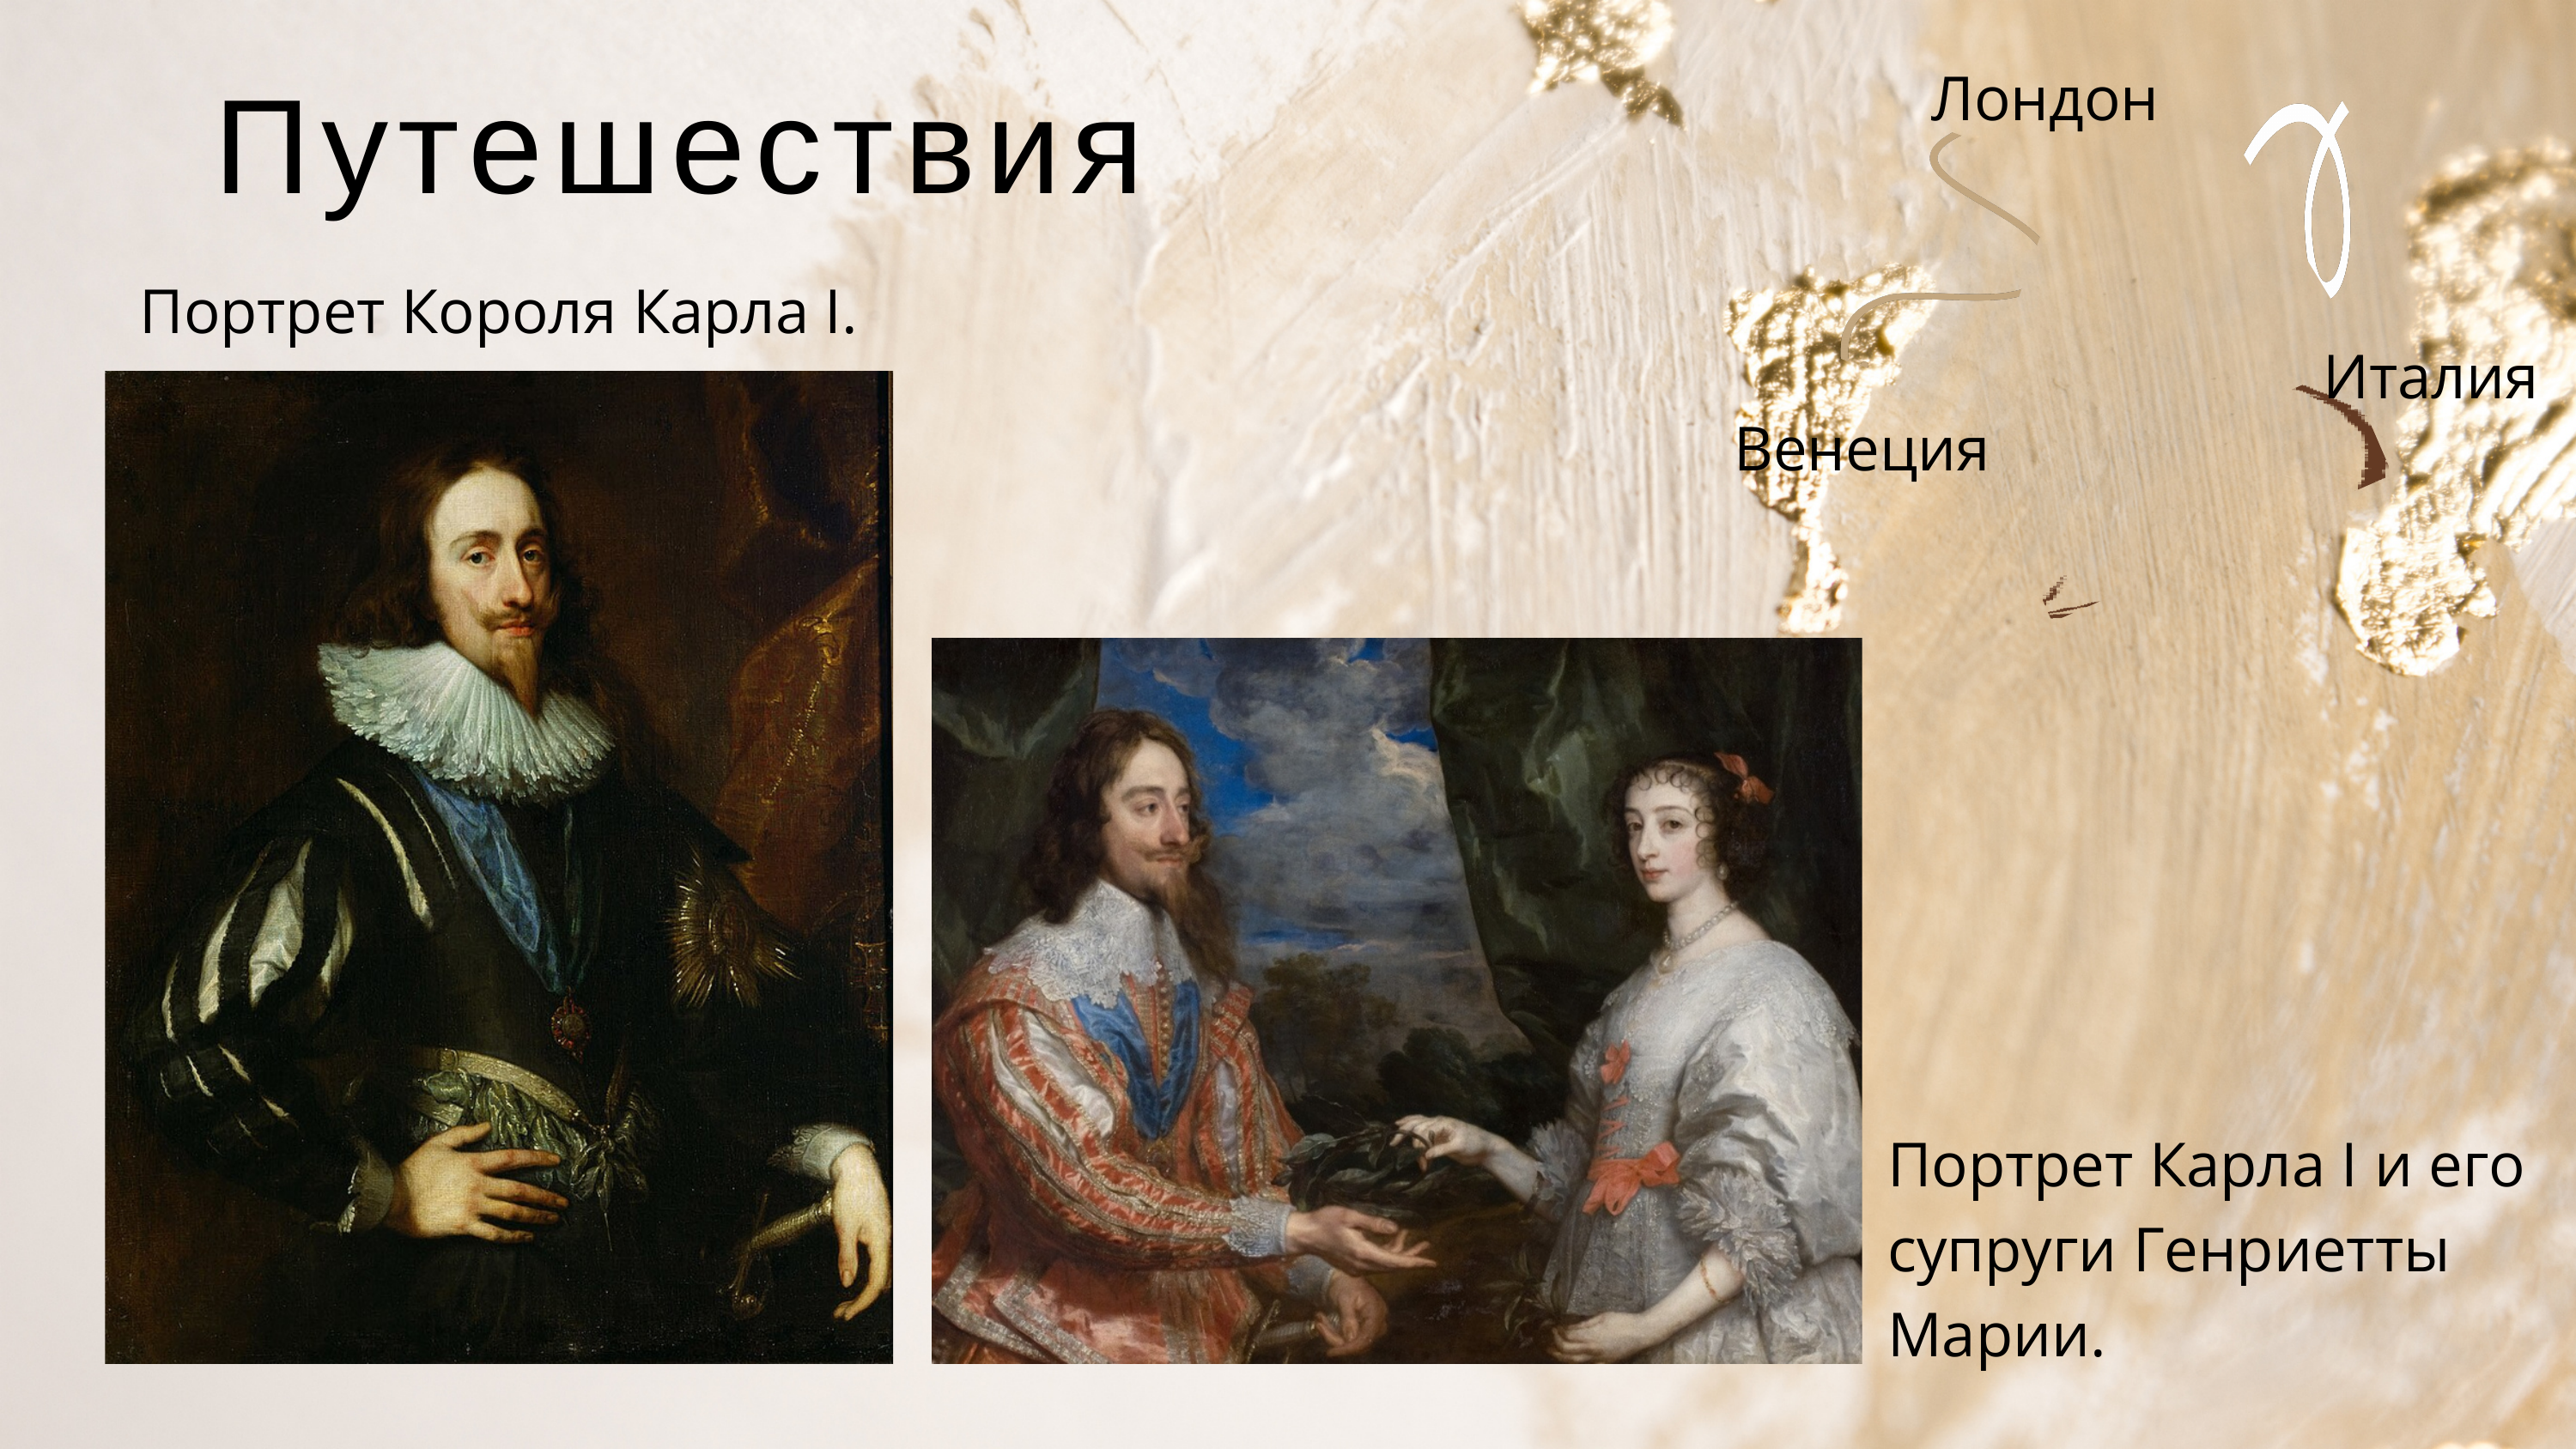

Лондон
Путешествия

Портрет Короля Карла I.

Италия

Венеция

Портрет Карла I и его супруги Генриетты Марии.